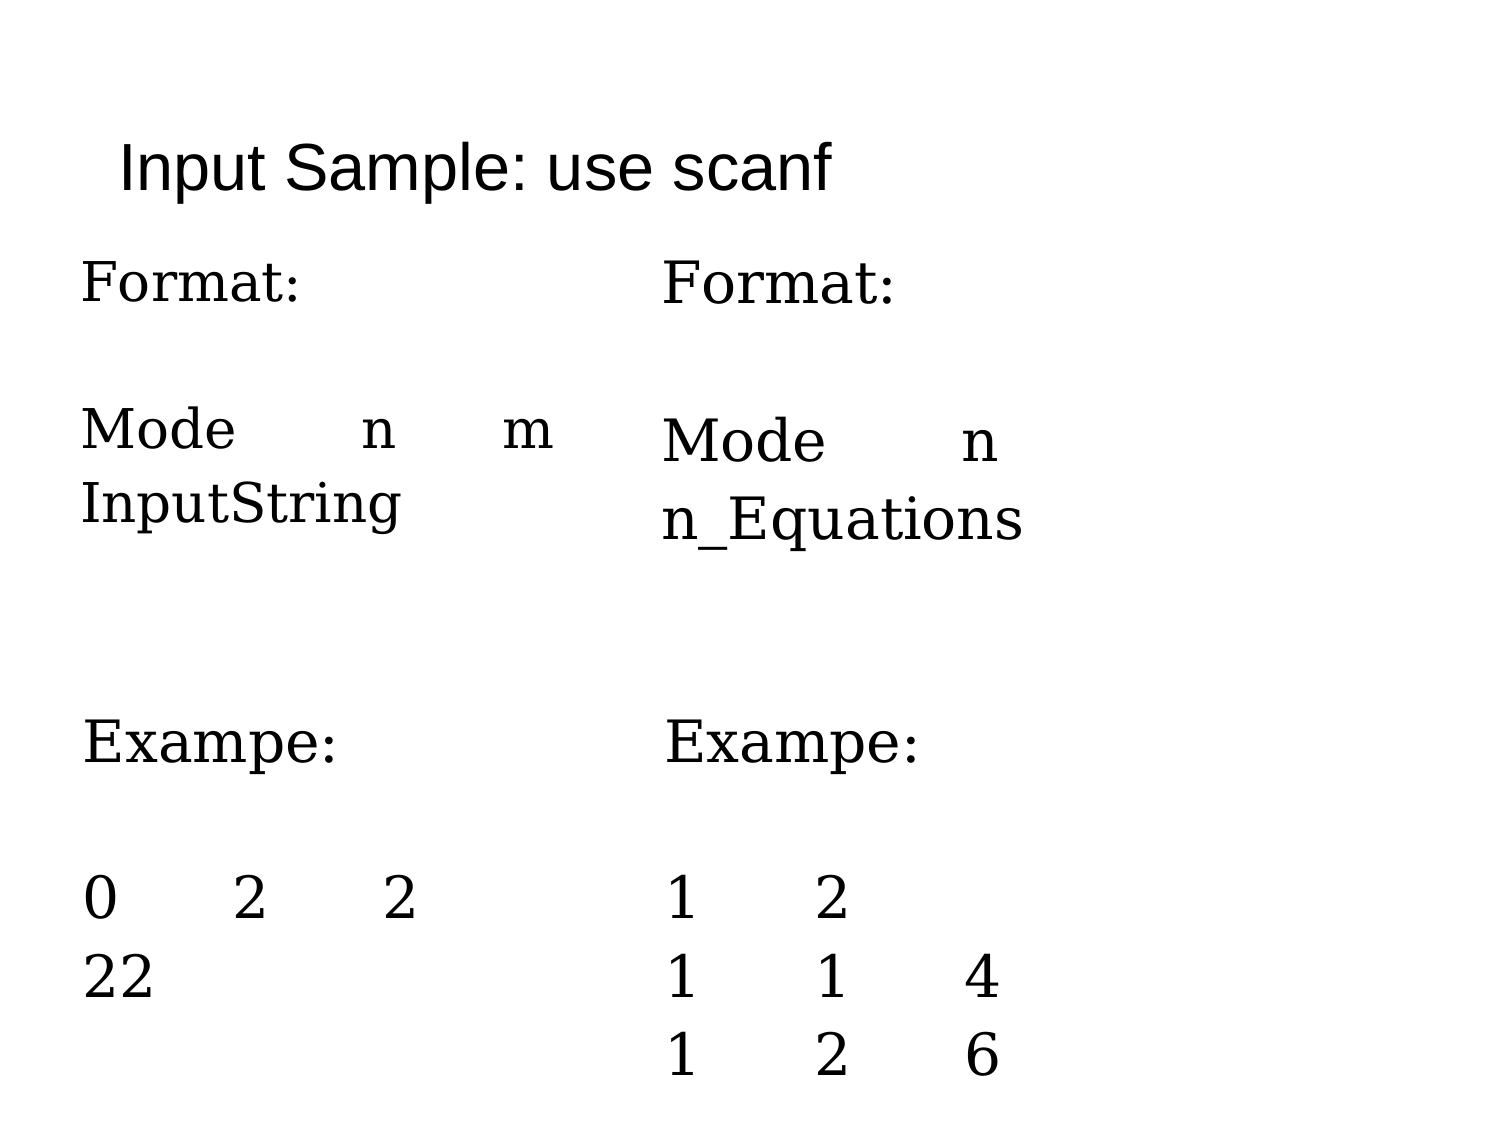

# Input Sample: use scanf
Format:

Mode	n	m
InputString
Format:

Mode	n
n_Equations
Exampe:

0	2	2
22
Exampe:

1	2
1	1	4
1	2	6